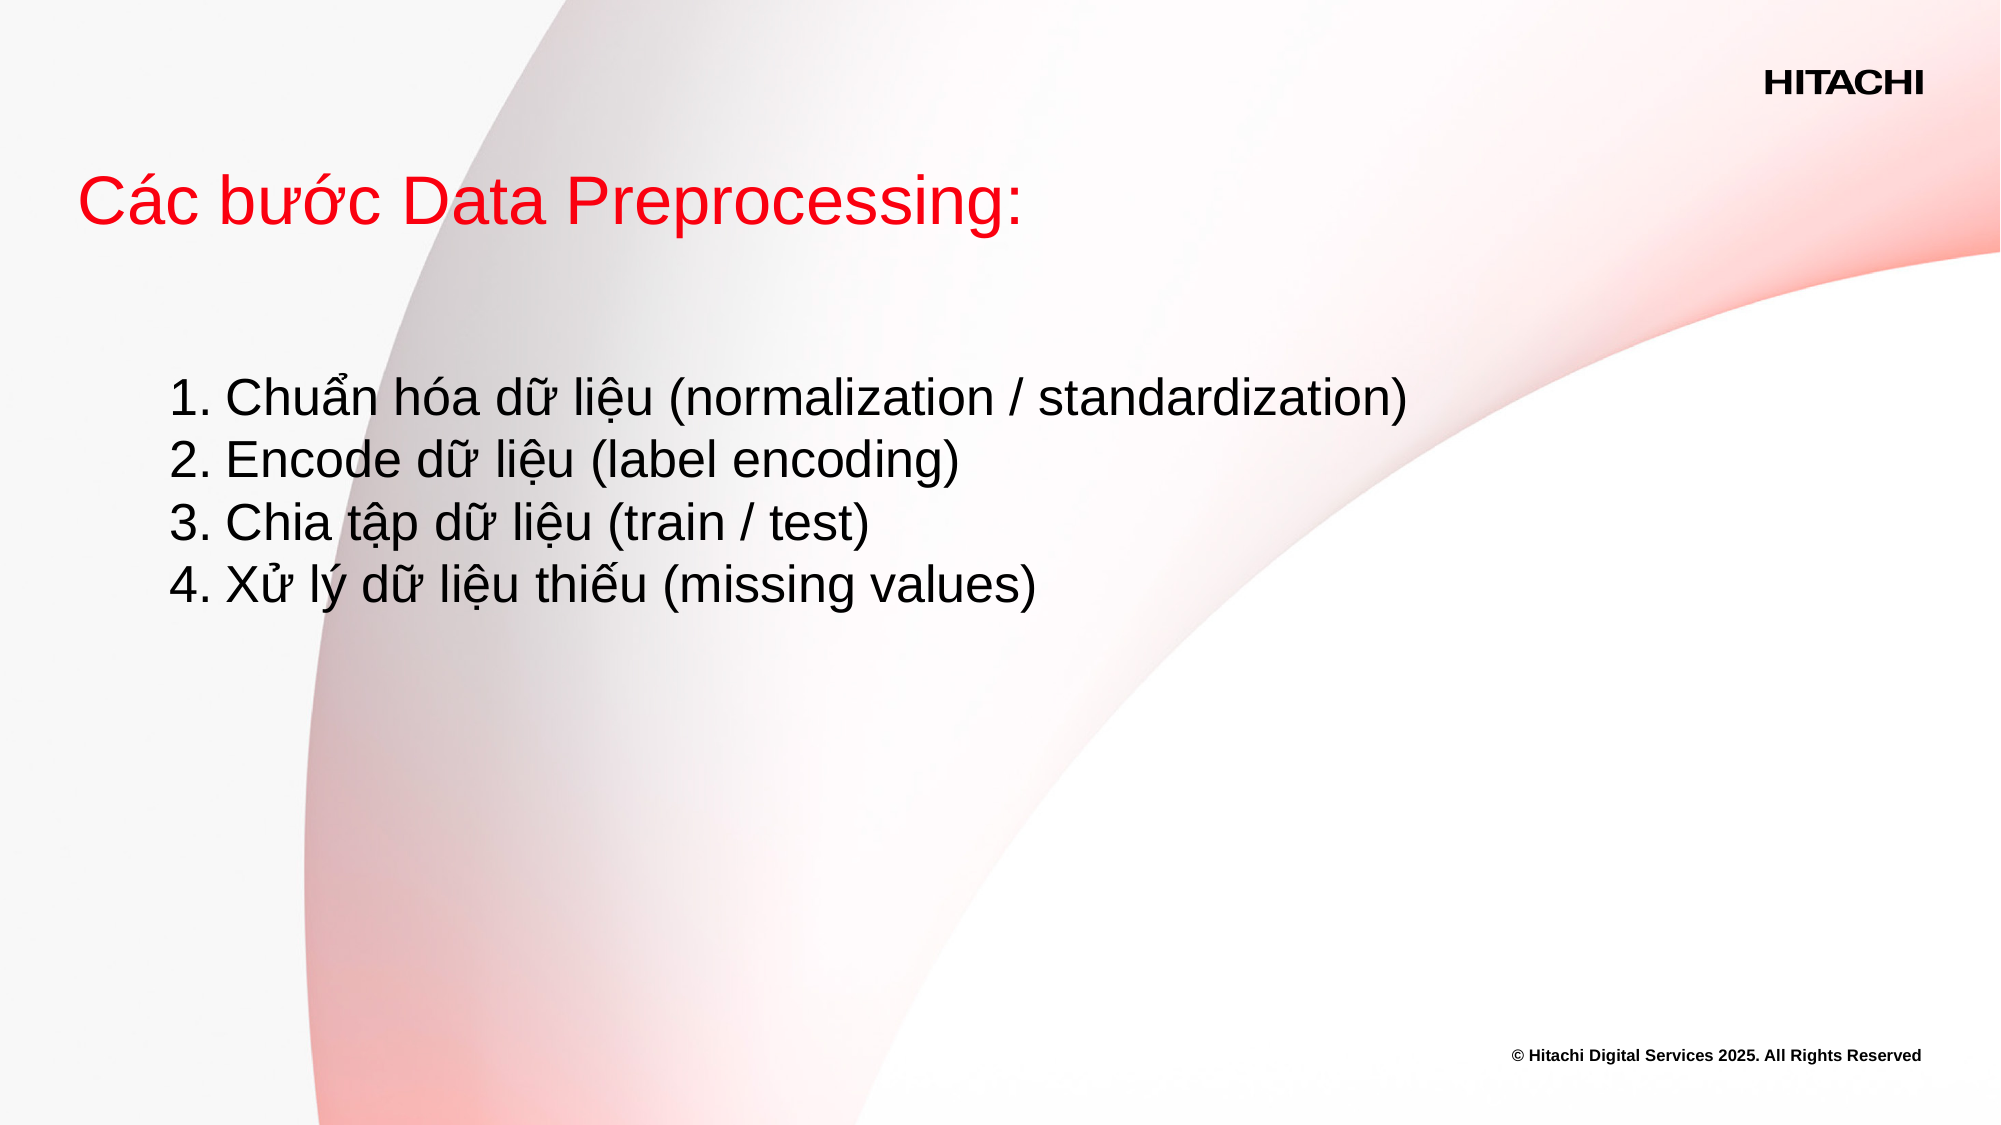

# Các bước Data Preprocessing:
Chuẩn hóa dữ liệu (normalization / standardization)
Encode dữ liệu (label encoding)
Chia tập dữ liệu (train / test)
Xử lý dữ liệu thiếu (missing values)